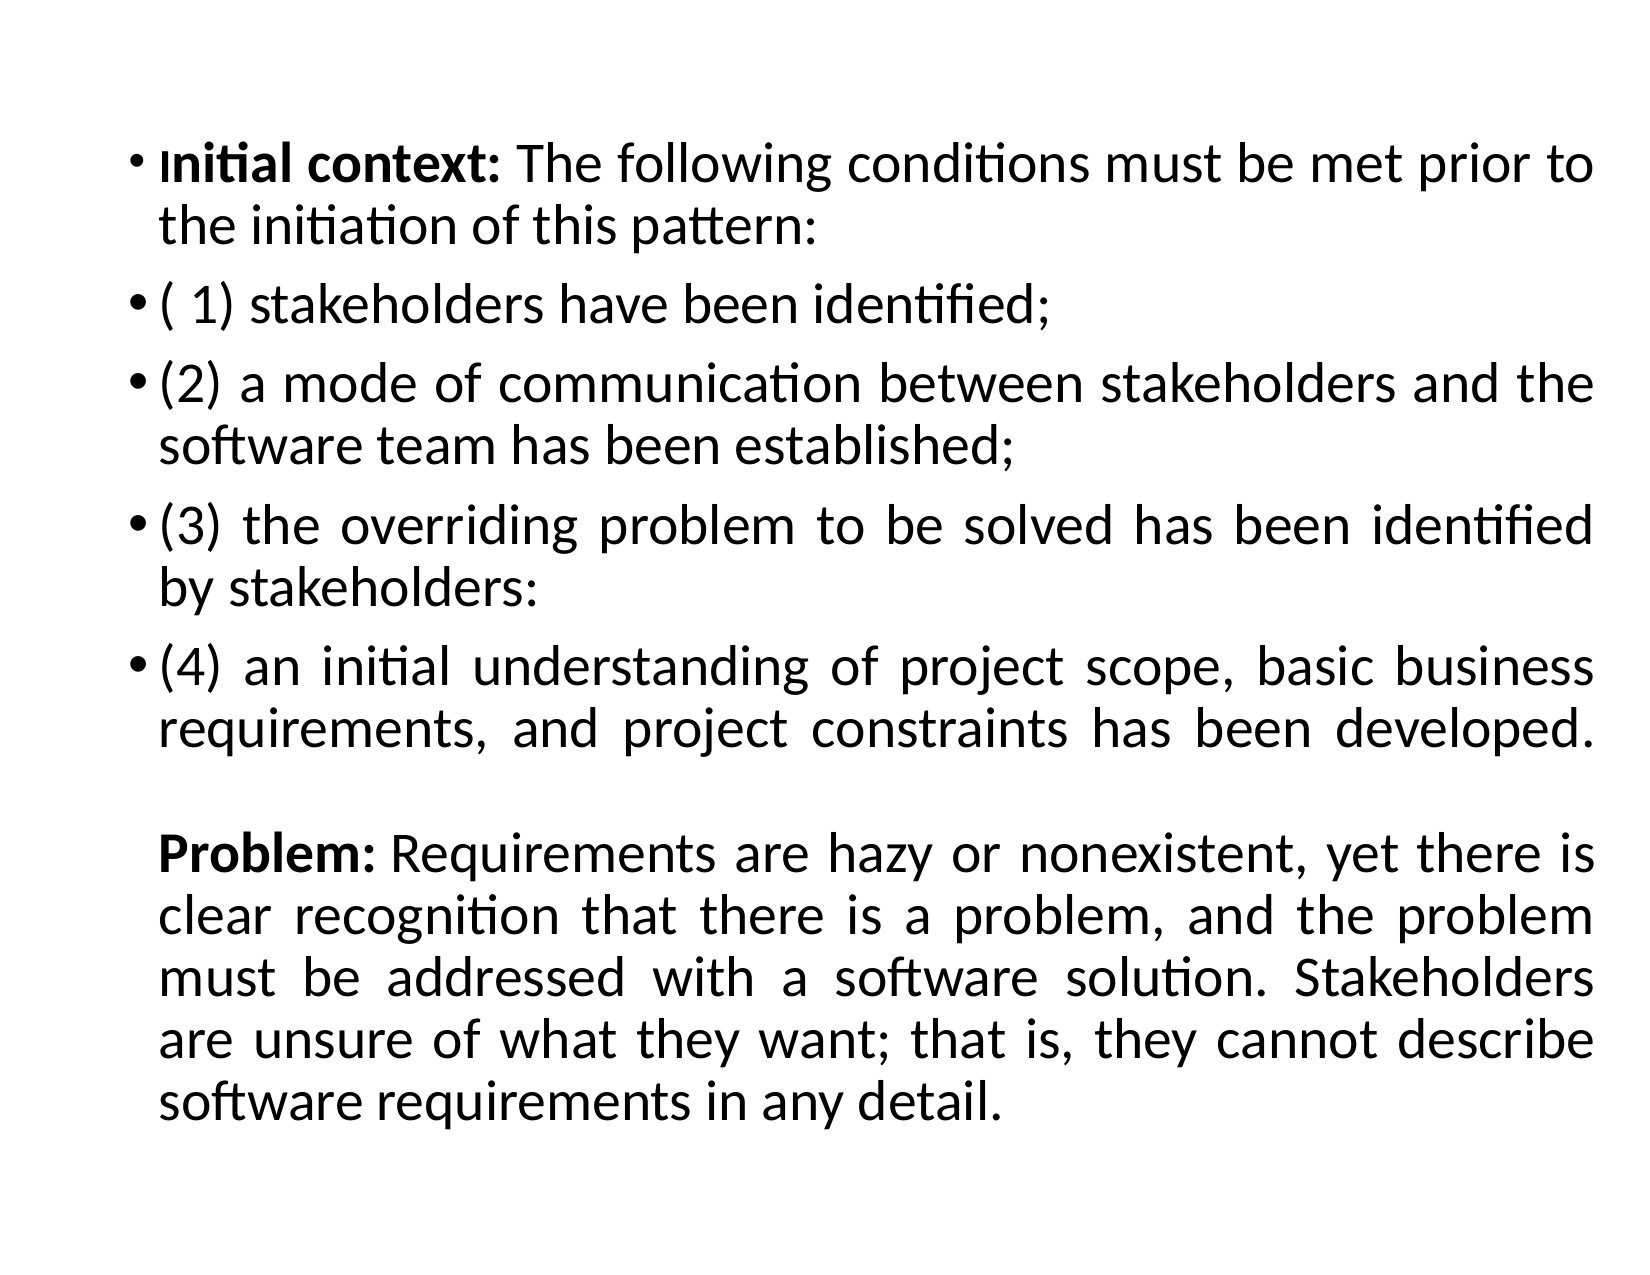

Initial context: The following conditions must be met prior to the initiation of this pattern:
( 1) stakeholders have been identified;
(2) a mode of communication between stakeholders and the software team has been established;
(3) the overriding problem to be solved has been identified by stakeholders:
(4) an initial understanding of project scope, basic business requirements, and project constraints has been developed.
Problem: Requirements are hazy or nonexistent, yet there is clear recognition that there is a problem, and the problem must be addressed with a software solution. Stakeholders are unsure of what they want; that is, they cannot describe software requirements in any detail.